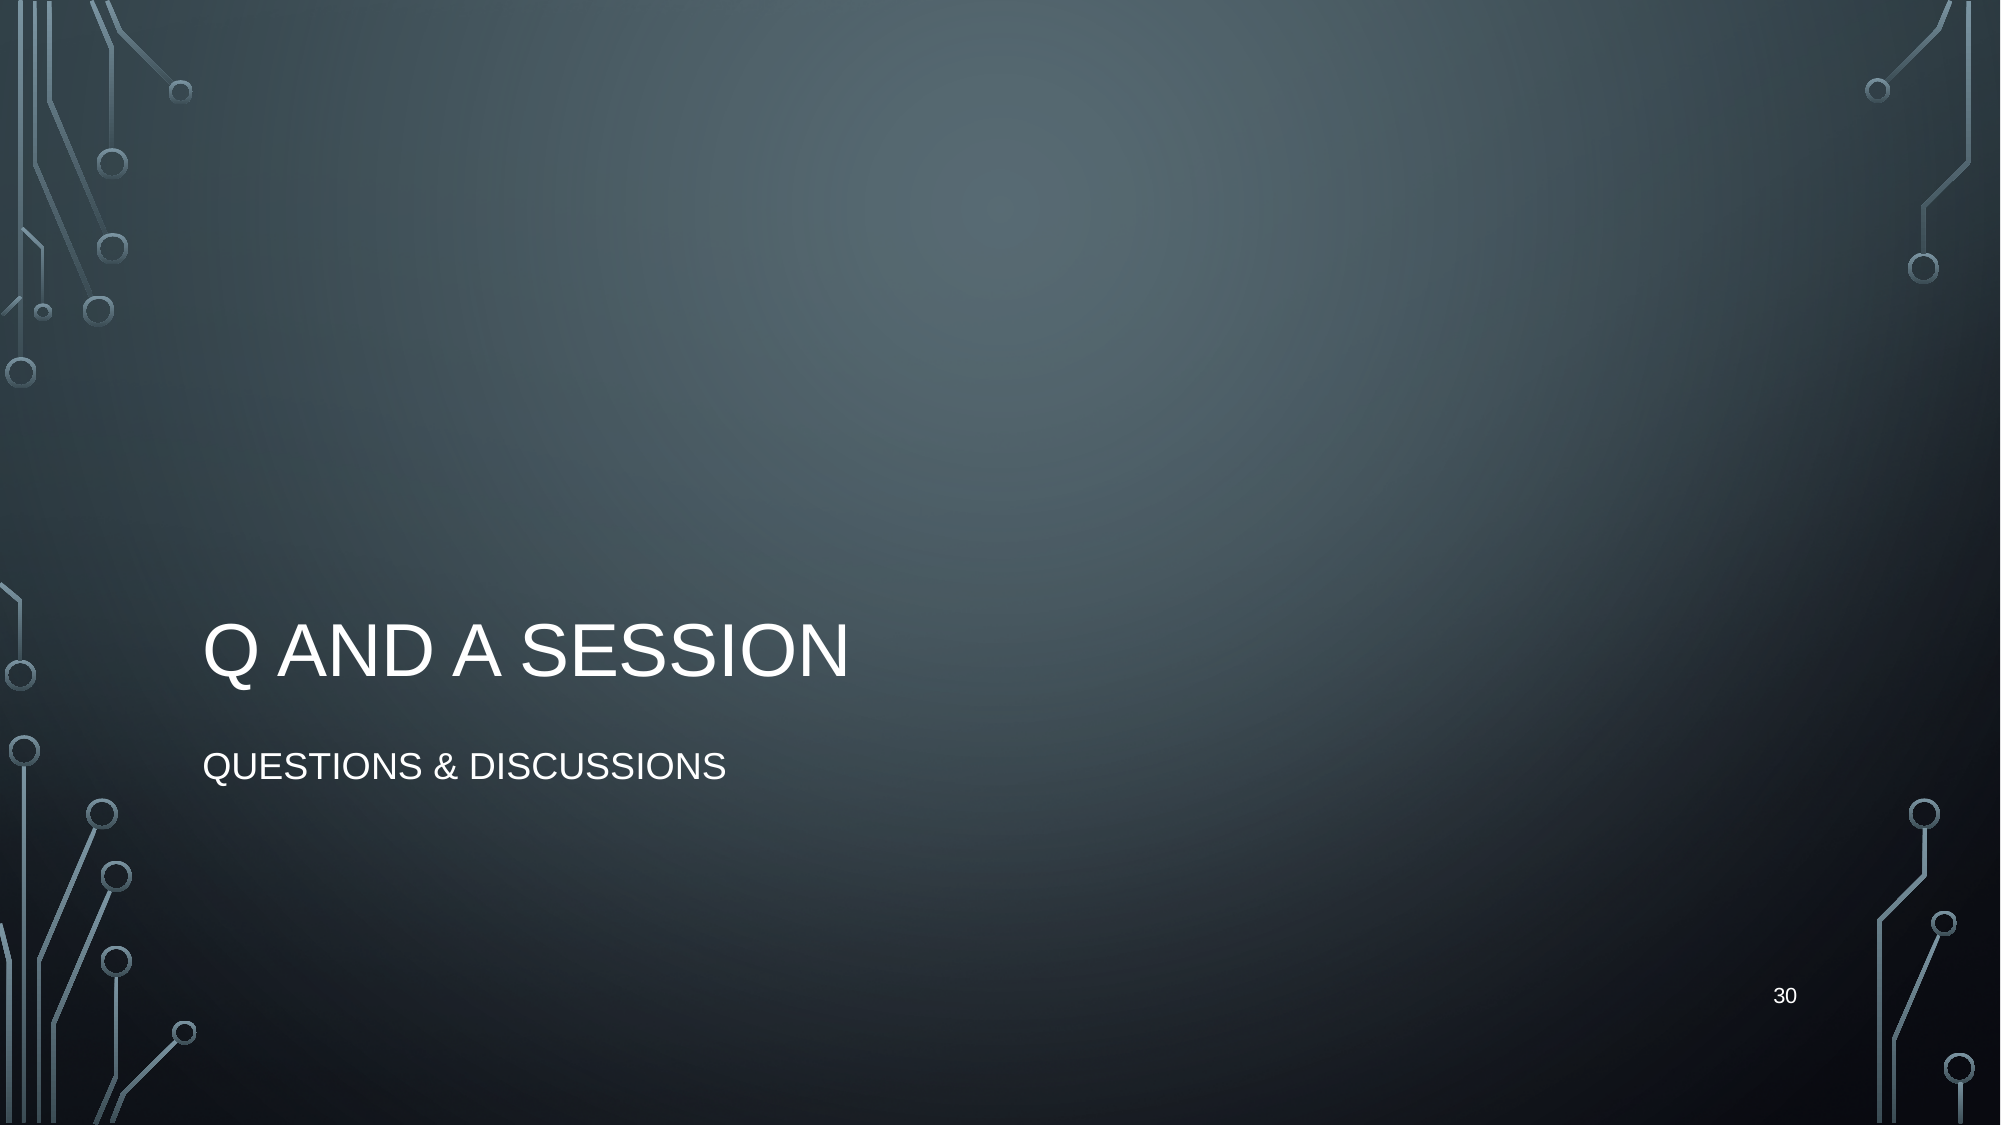

# Q AND A SESSION
Questions & Discussions
30